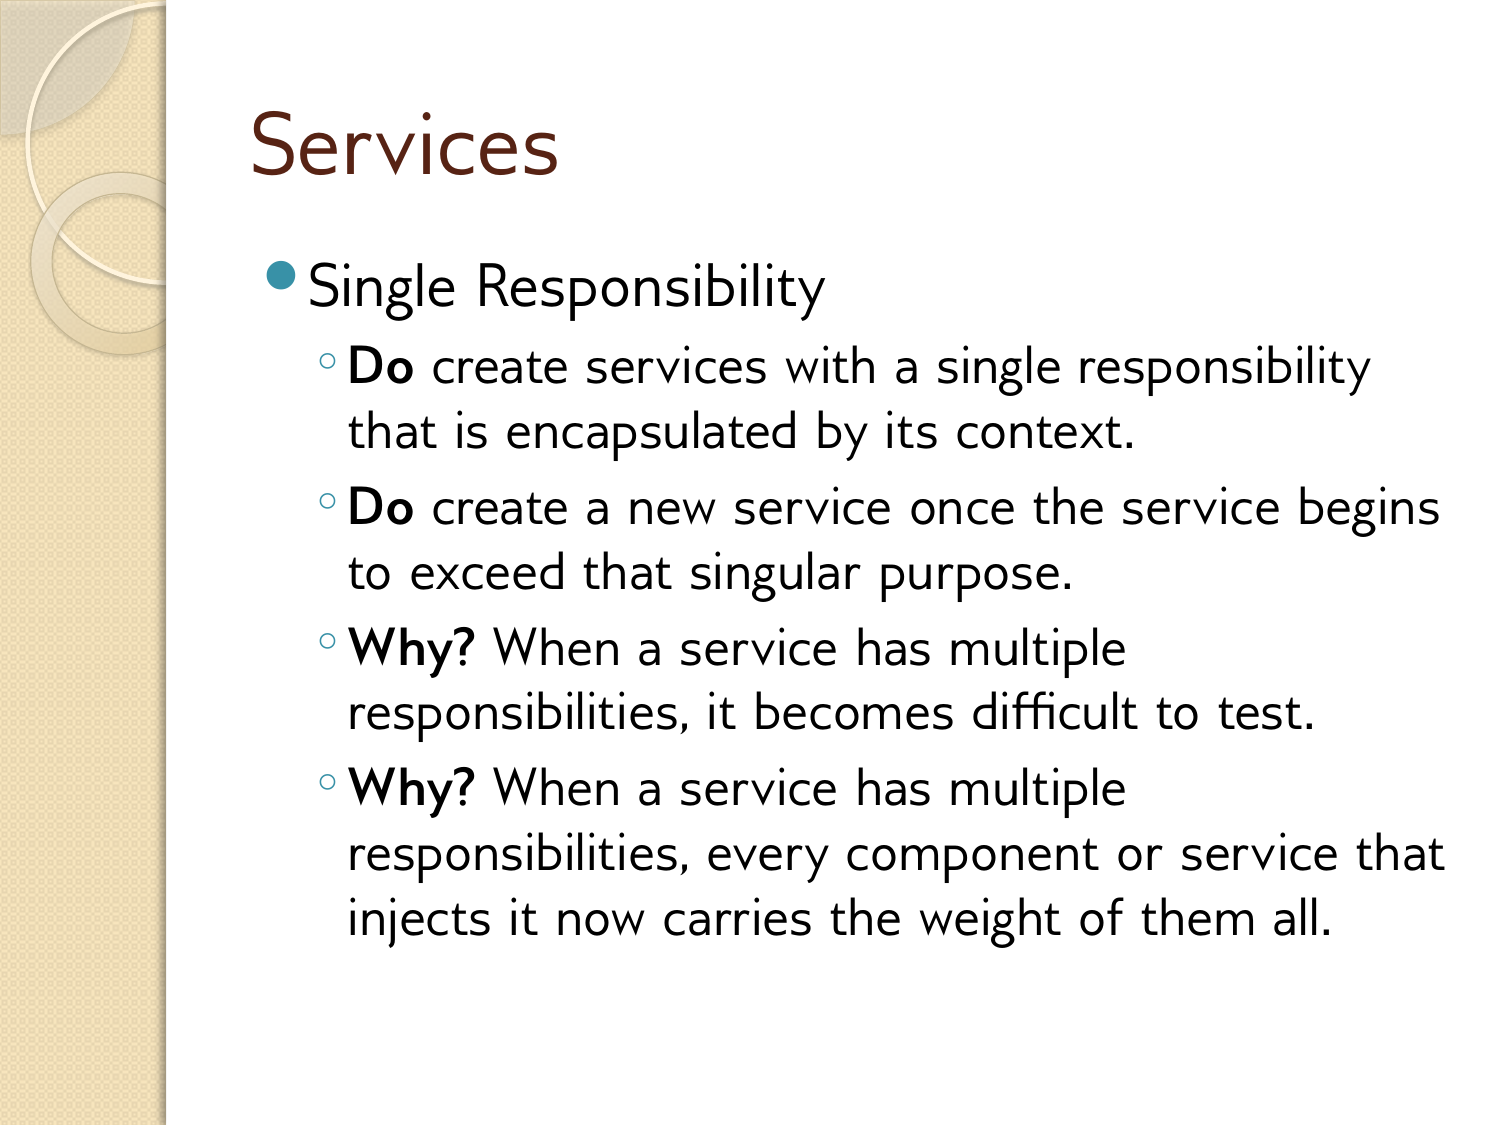

# Services
Single Responsibility
Do create services with a single responsibility that is encapsulated by its context.
Do create a new service once the service begins to exceed that singular purpose.
Why? When a service has multiple responsibilities, it becomes difficult to test.
Why? When a service has multiple responsibilities, every component or service that injects it now carries the weight of them all.